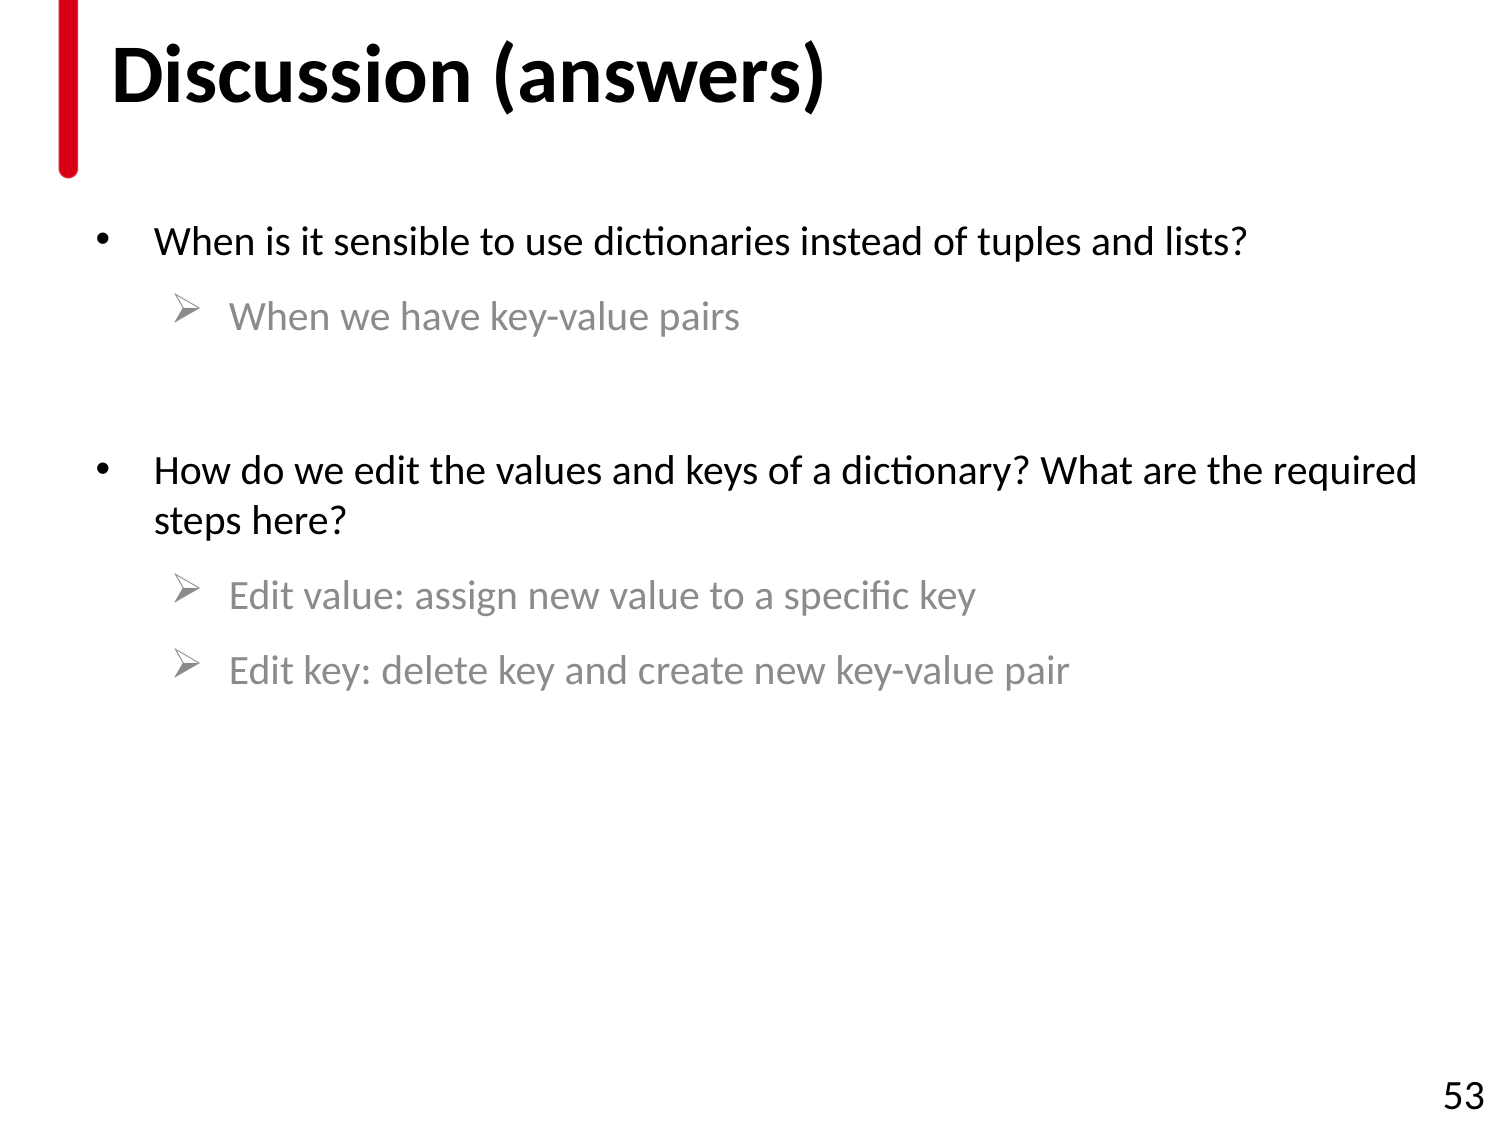

# Discussion (answers)
When is it sensible to use dictionaries instead of tuples and lists?
When we have key-value pairs

How do we edit the values and keys of a dictionary? What are the required steps here?
Edit value: assign new value to a specific key
Edit key: delete key and create new key-value pair